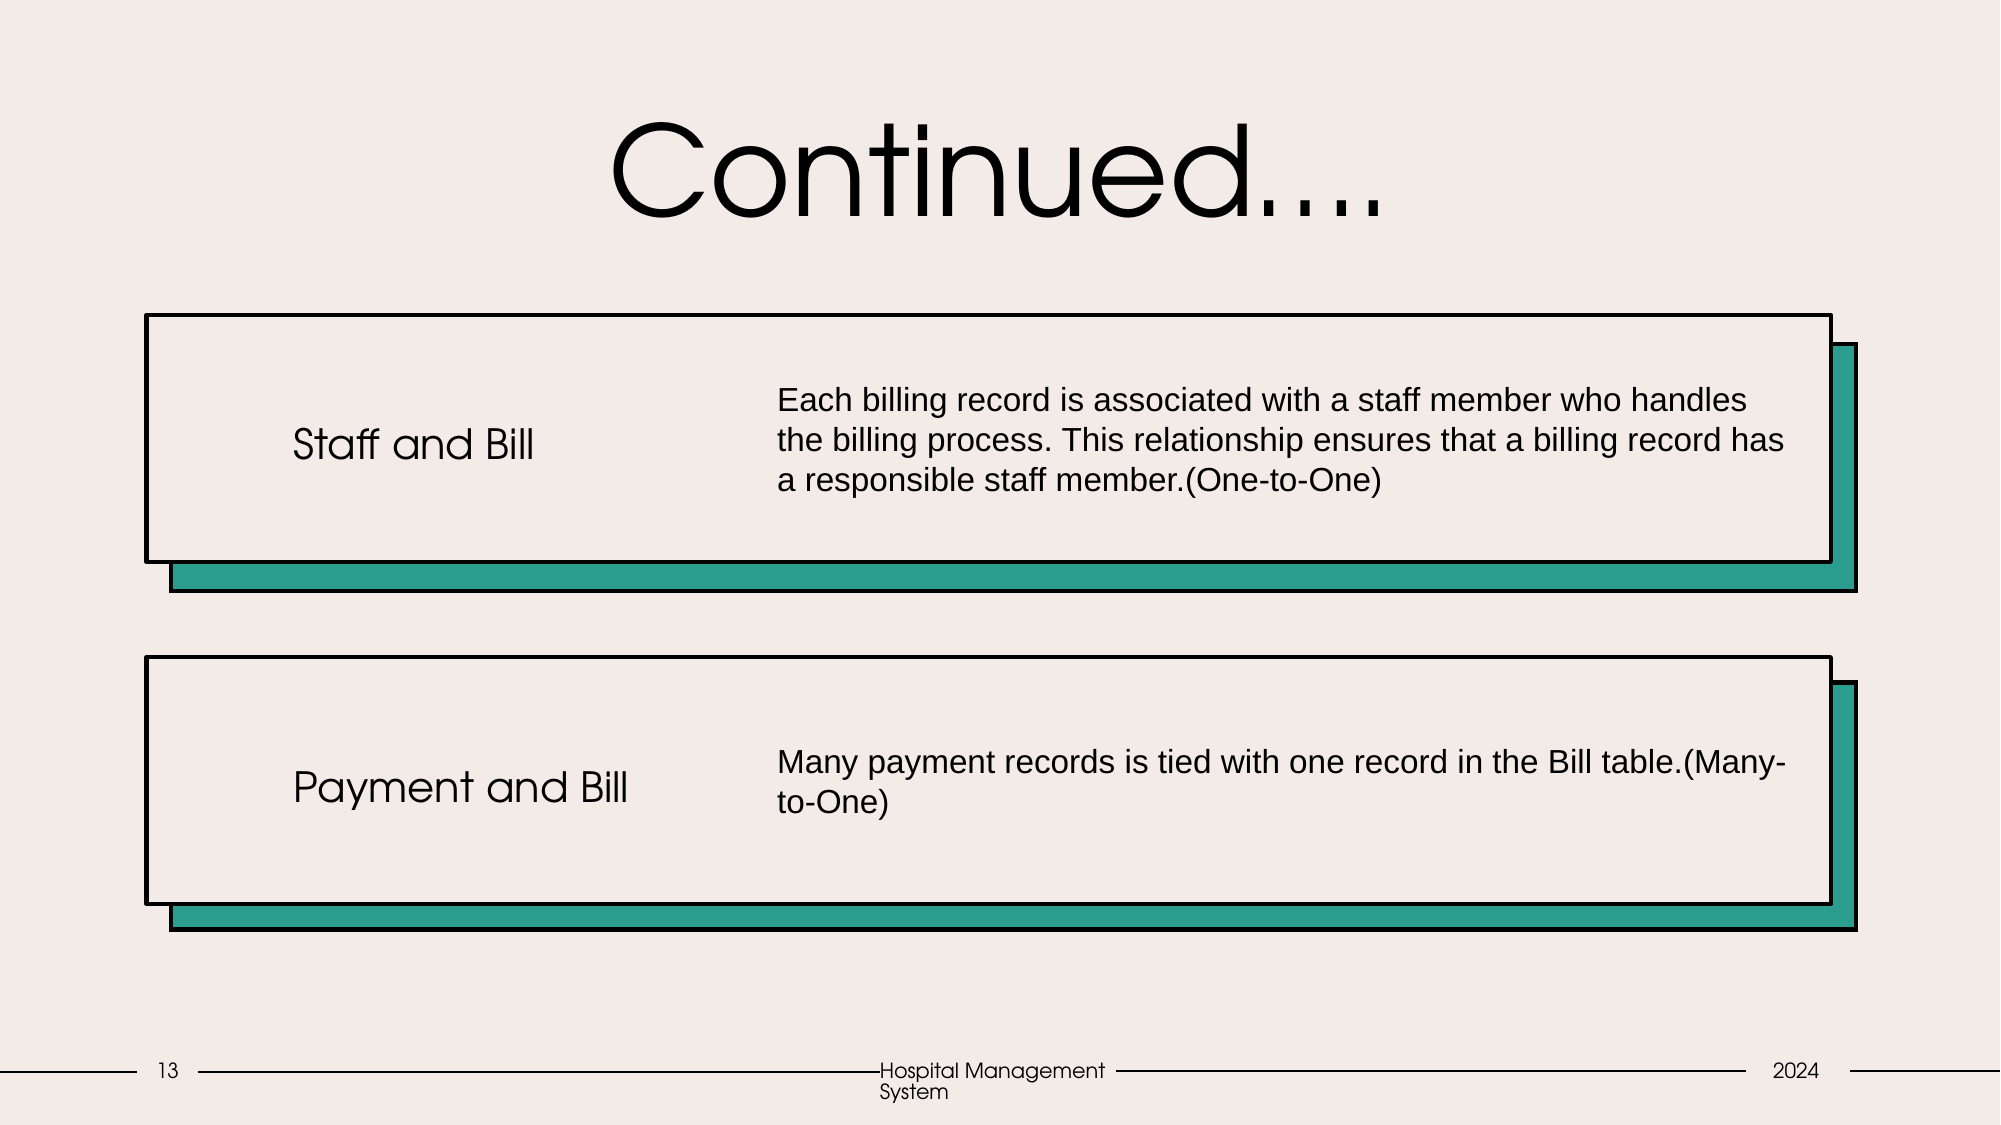

# Continued….
Staff and Bill
Each billing record is associated with a staff member who handles the billing process. This relationship ensures that a billing record has a responsible staff member.(One-to-One)
Payment and Bill
Many payment records is tied with one record in the Bill table.(Many- to-One)
13
Hospital Management System
2024